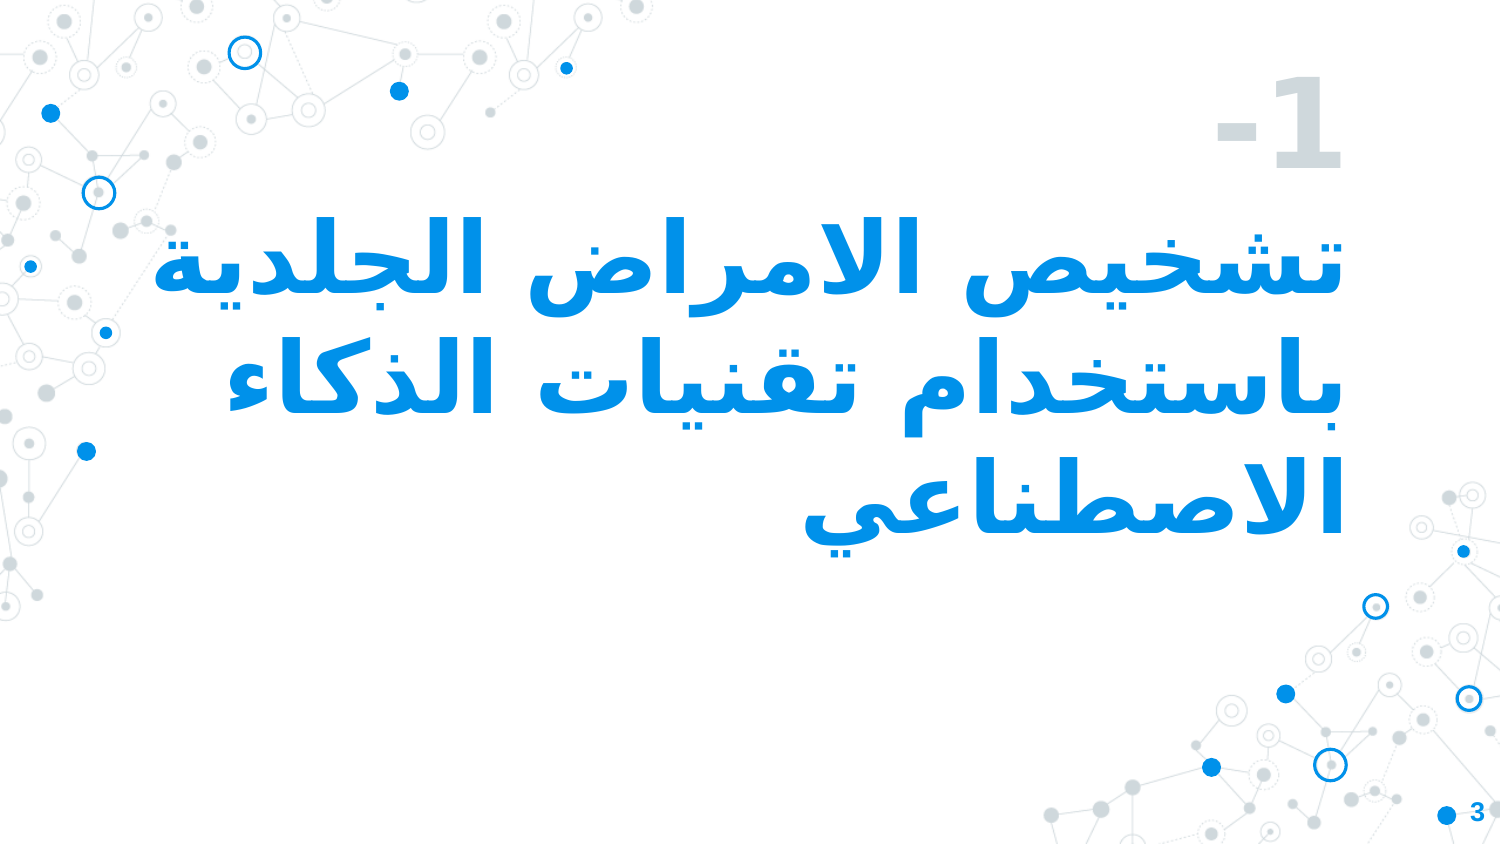

# 1-
تشخيص الامراض الجلدية باستخدام تقنيات الذكاء الاصطناعي
3